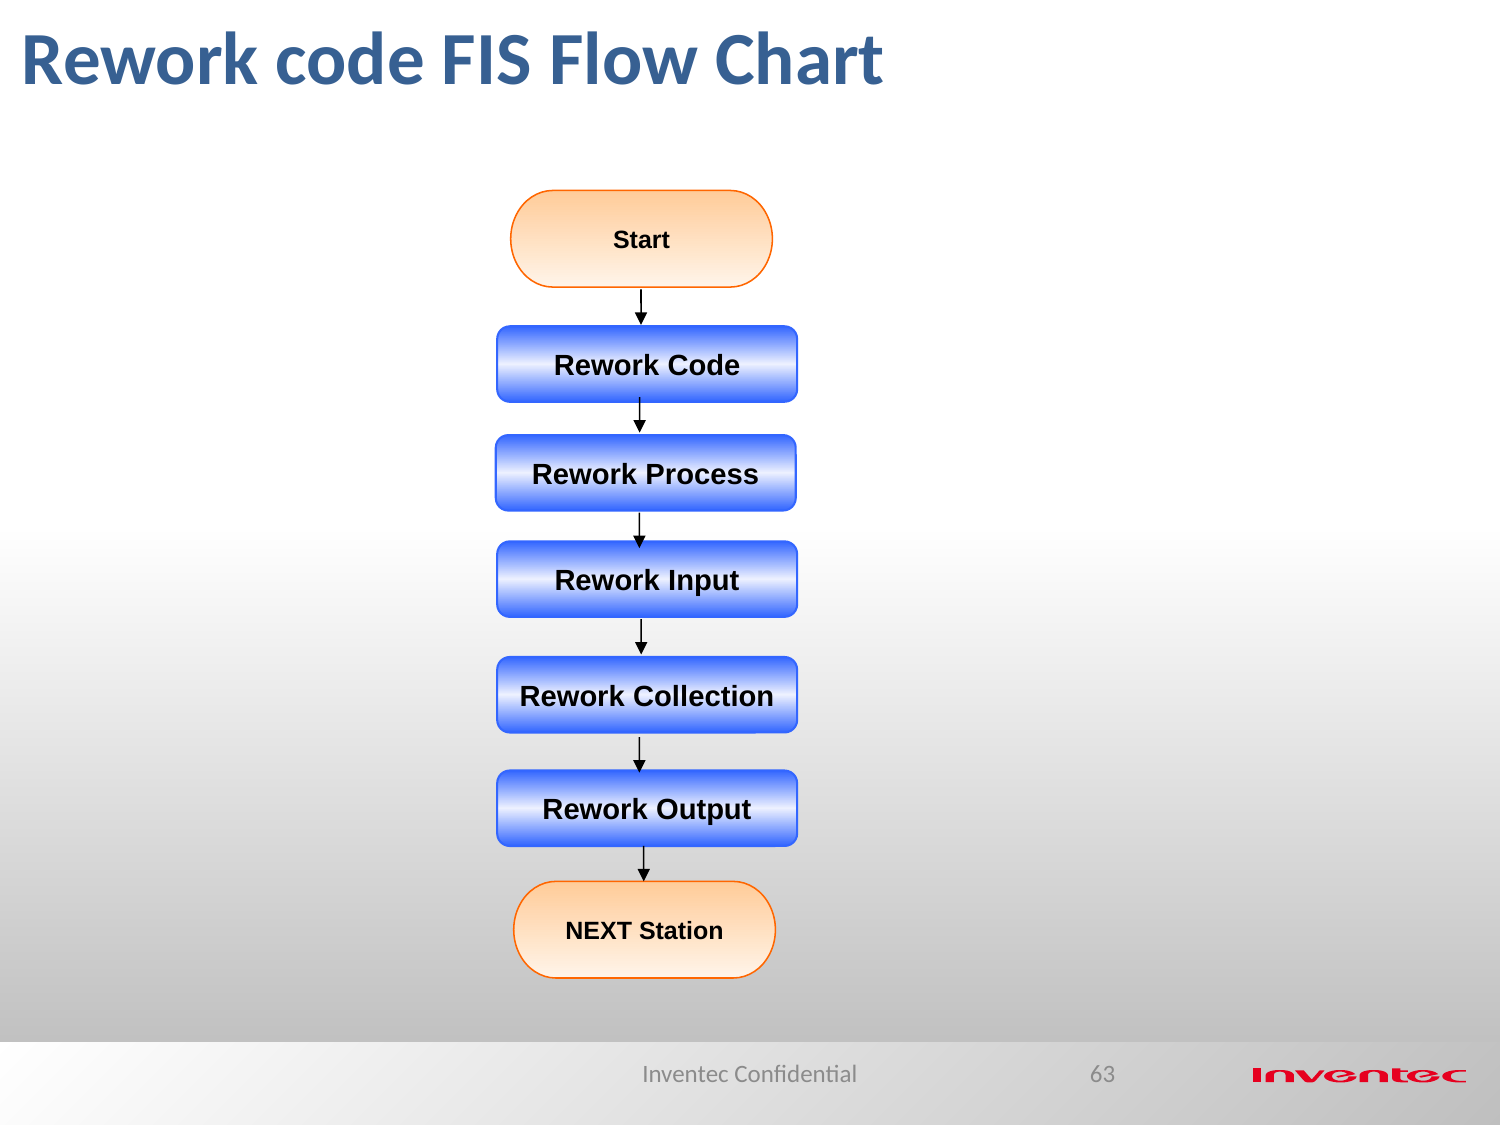

# Rework code FIS Flow Chart
Start

Rework Code

Rework Process

Rework Input

Rework Collection

Rework Output

NEXT Station
Inventec Confidential
63